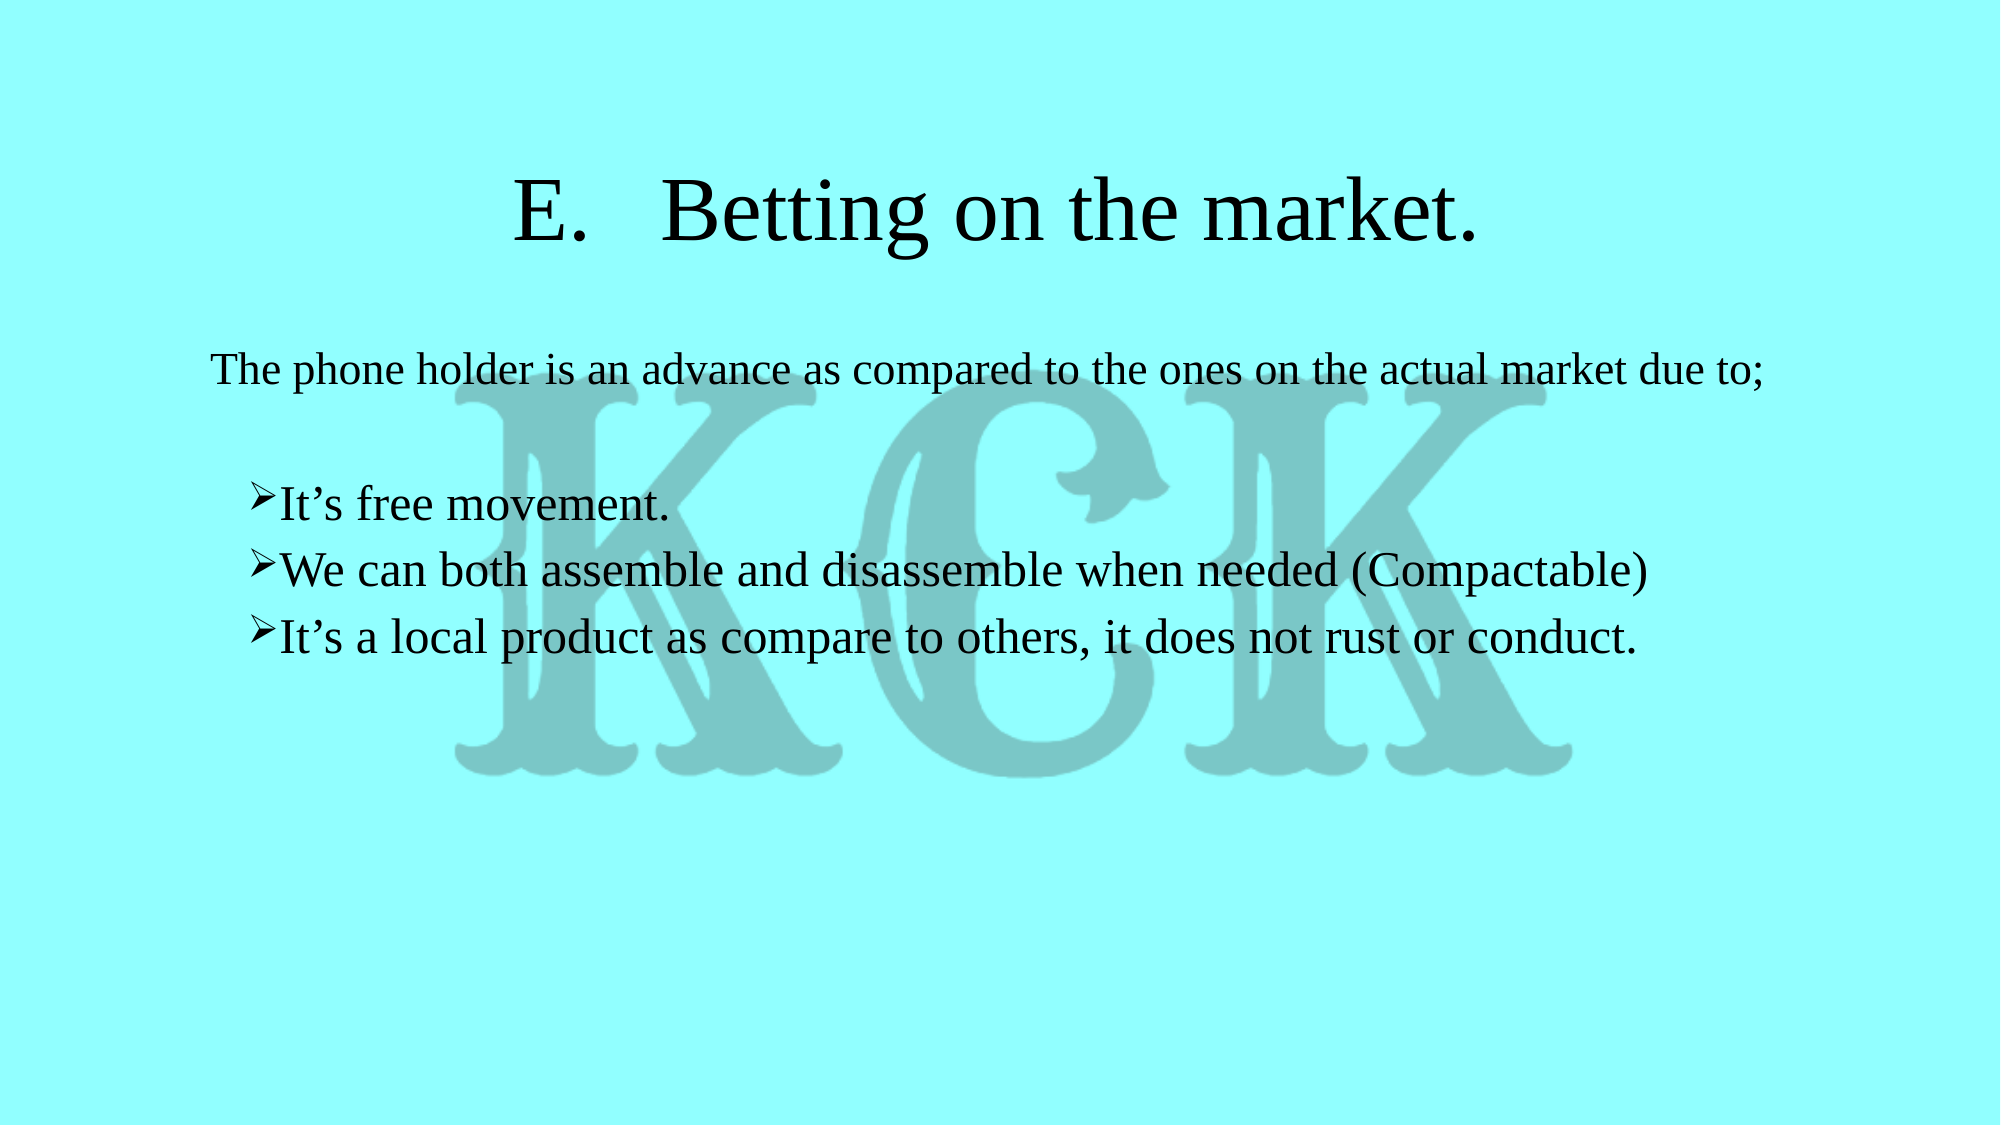

# E.   Betting on the market.
The phone holder is an advance as compared to the ones on the actual market due to;

It’s free movement.
We can both assemble and disassemble when needed (Compactable)
It’s a local product as compare to others, it does not rust or conduct.
9